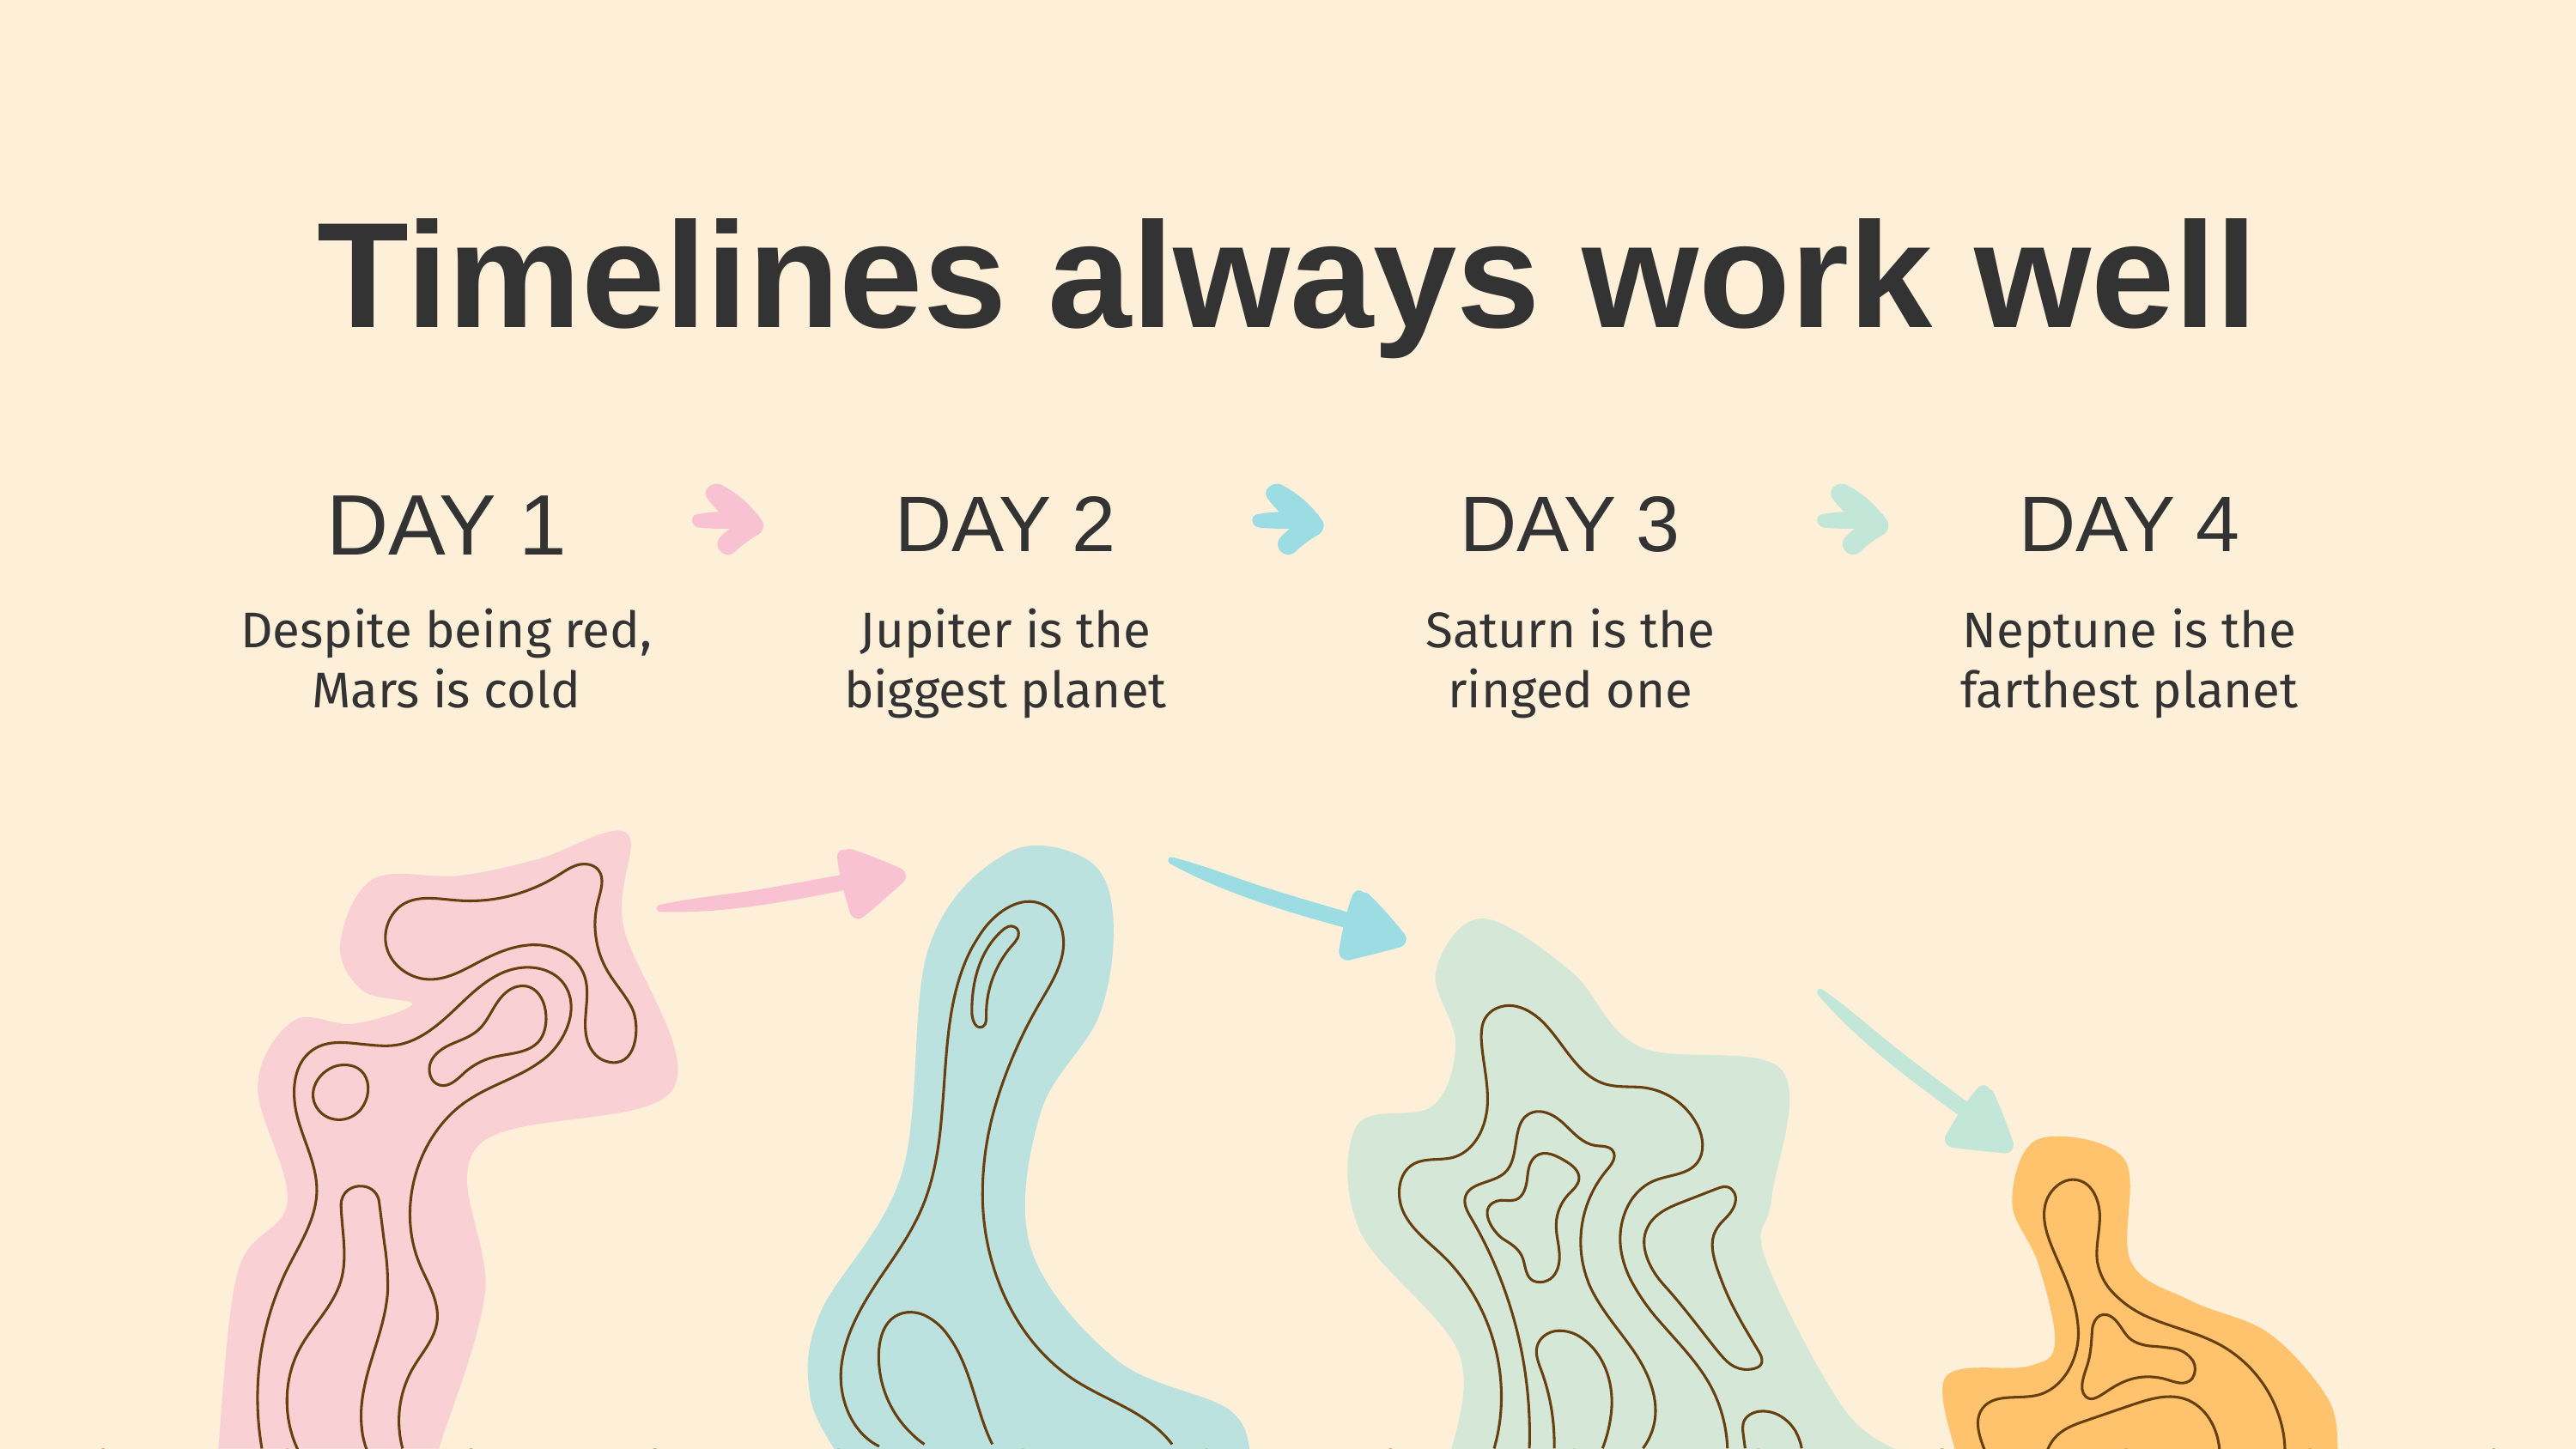

# Timelines always work well
DAY 1
DAY 2
DAY 3
DAY 4

Despite being red, Mars is cold
Jupiter is the biggest planet
Saturn is the ringed one
Neptune is the farthest planet